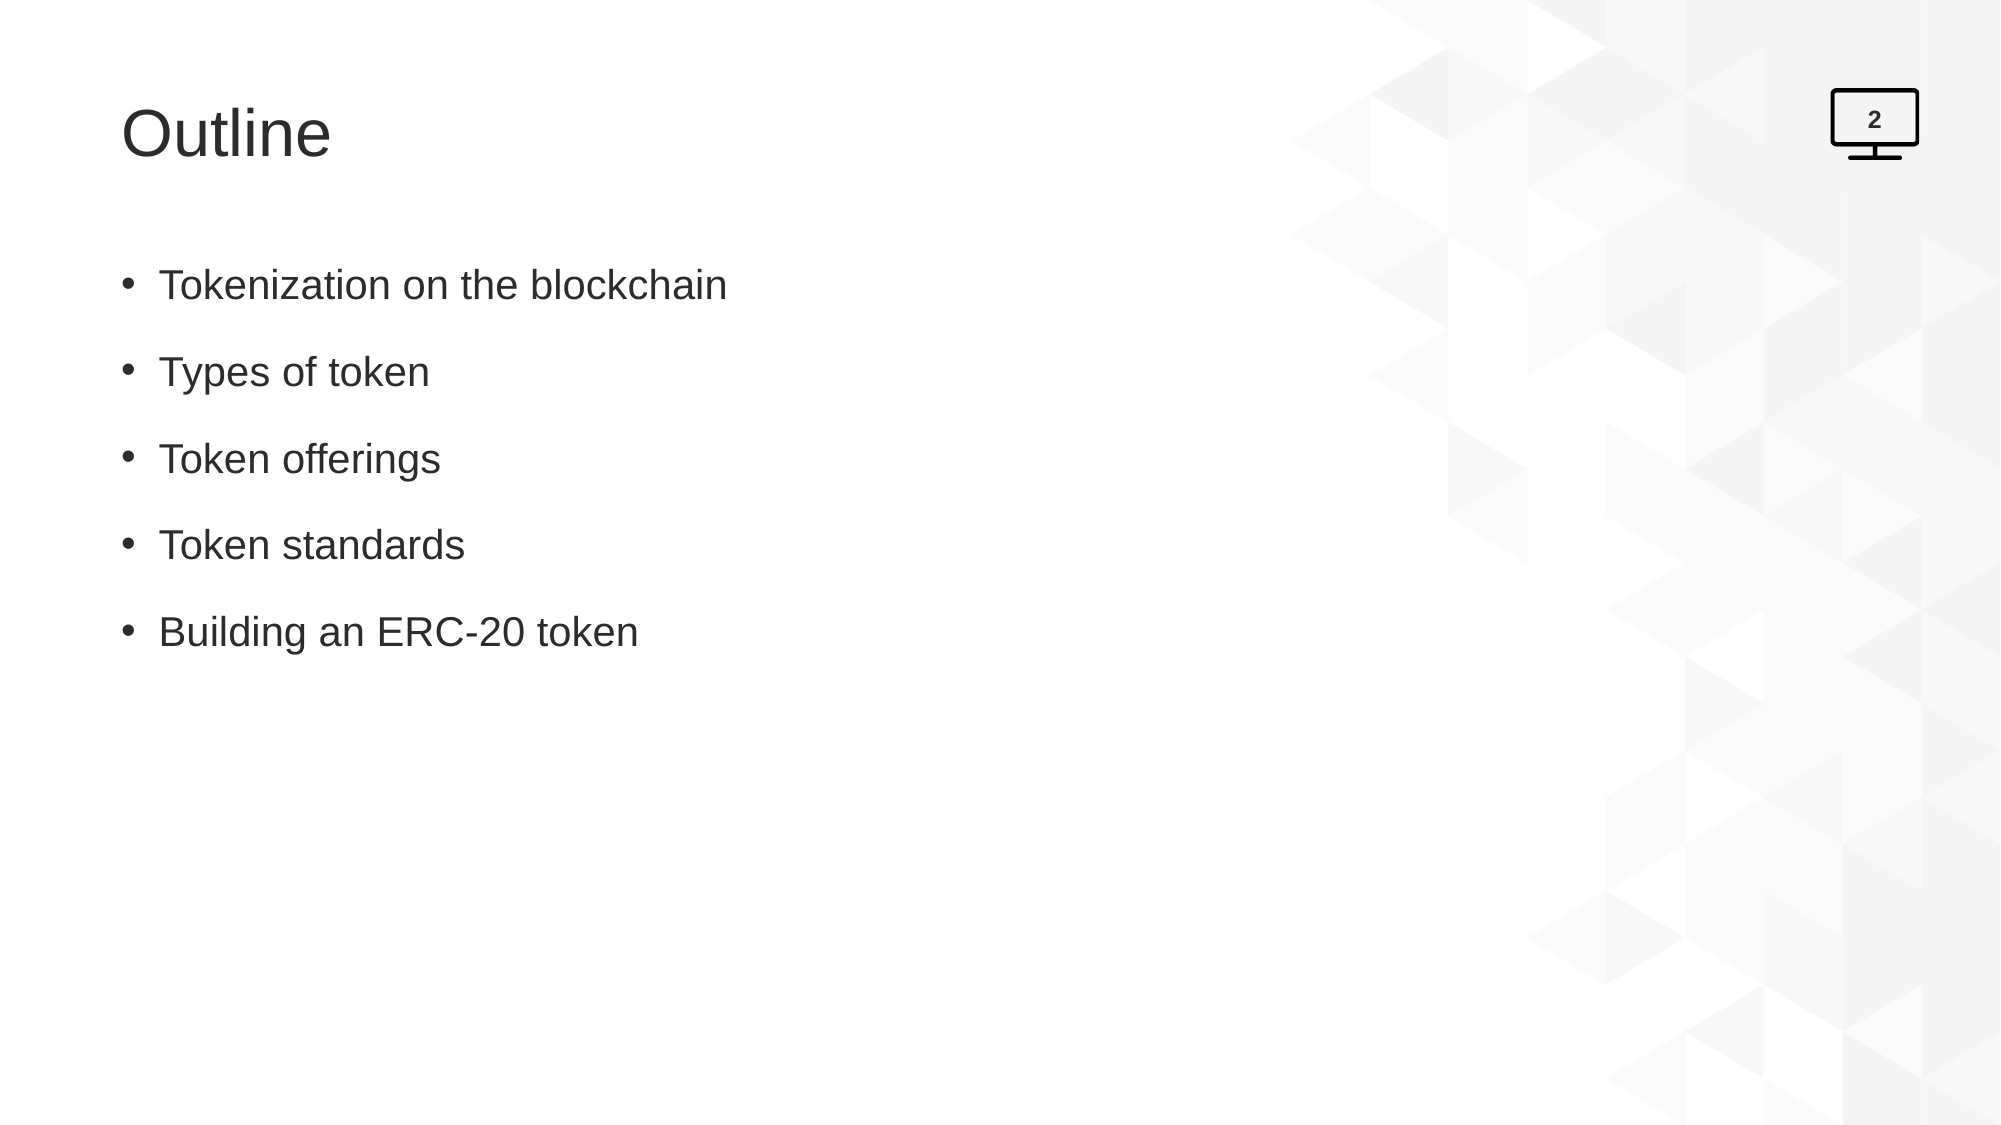

# Outline
2
Tokenization on the blockchain
Types of token
Token offerings
Token standards
Building an ERC-20 token